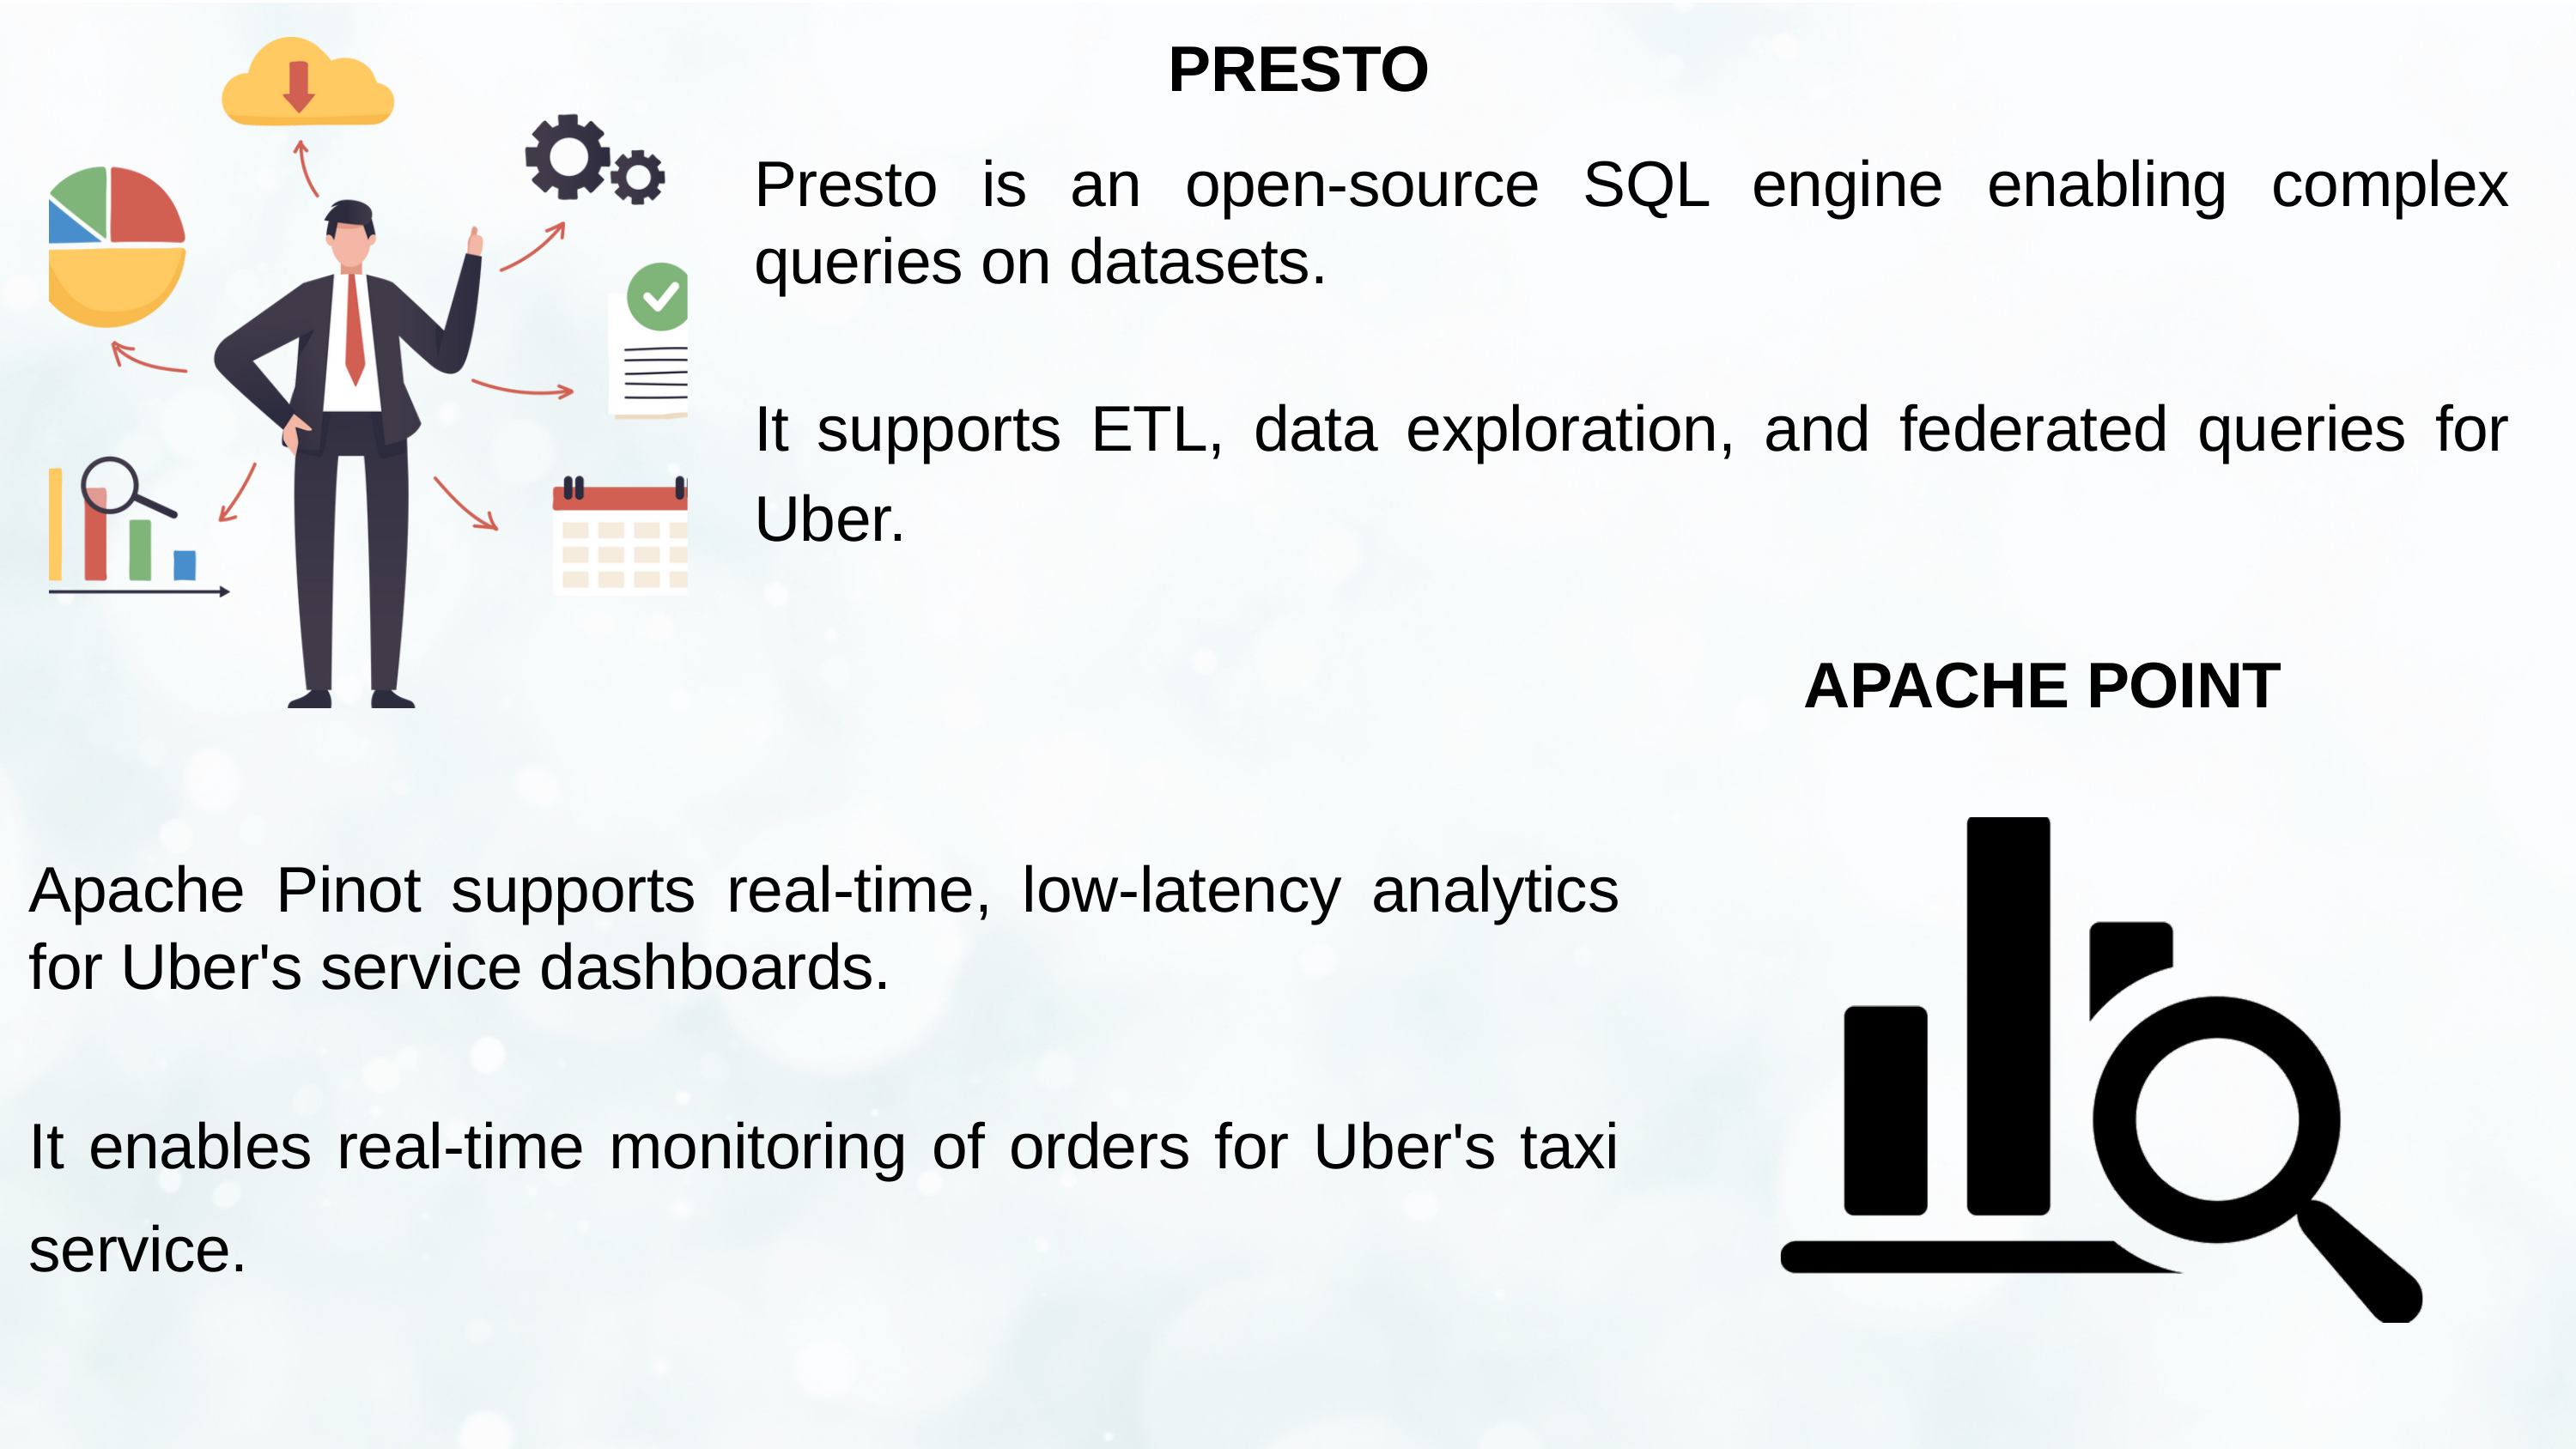

PRESTO

Presto is an open-source SQL engine enabling complex queries on datasets.

It supports ETL, data exploration, and federated queries for Uber.
APACHE POINT

Apache Pinot supports real-time, low-latency analytics for Uber's service dashboards.

It enables real-time monitoring of orders for Uber's taxi service.